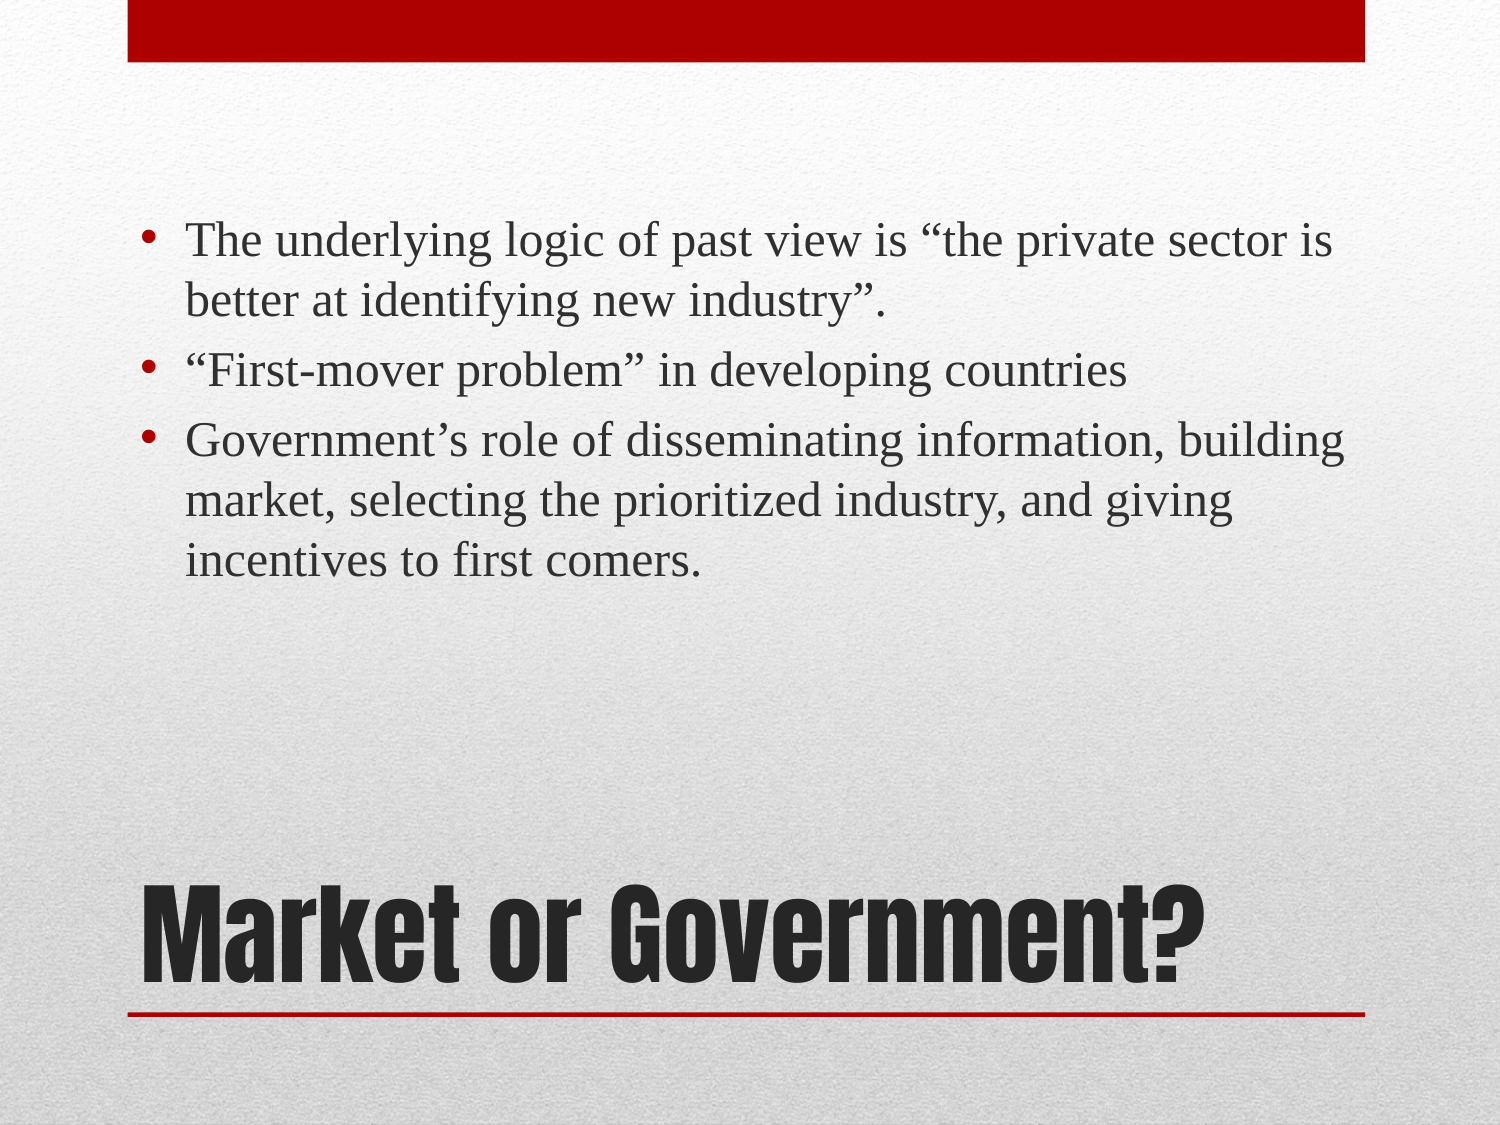

The underlying logic of past view is “the private sector is better at identifying new industry”.
“First-mover problem” in developing countries
Government’s role of disseminating information, building market, selecting the prioritized industry, and giving incentives to first comers.

# Market or Government?